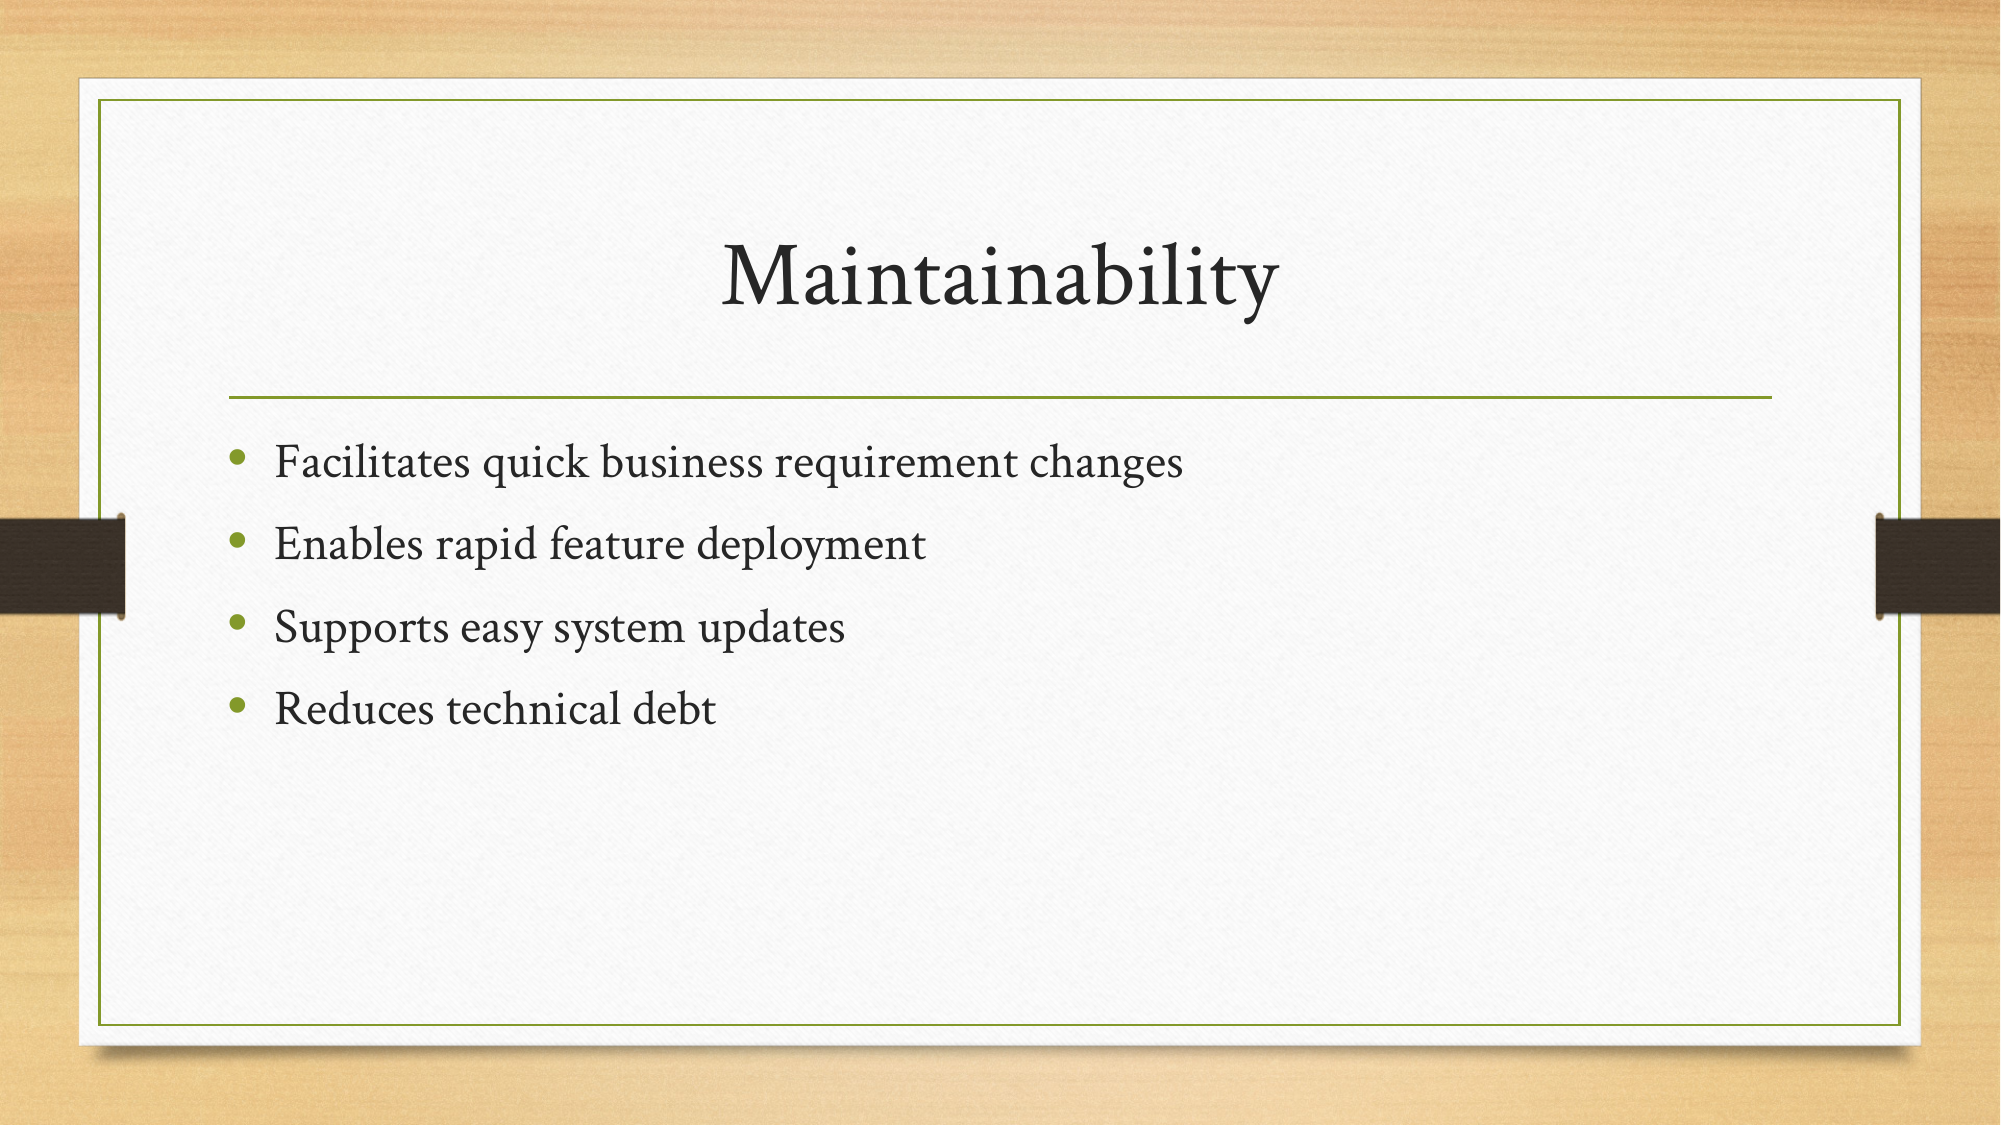

# Maintainability
Facilitates quick business requirement changes
Enables rapid feature deployment
Supports easy system updates
Reduces technical debt